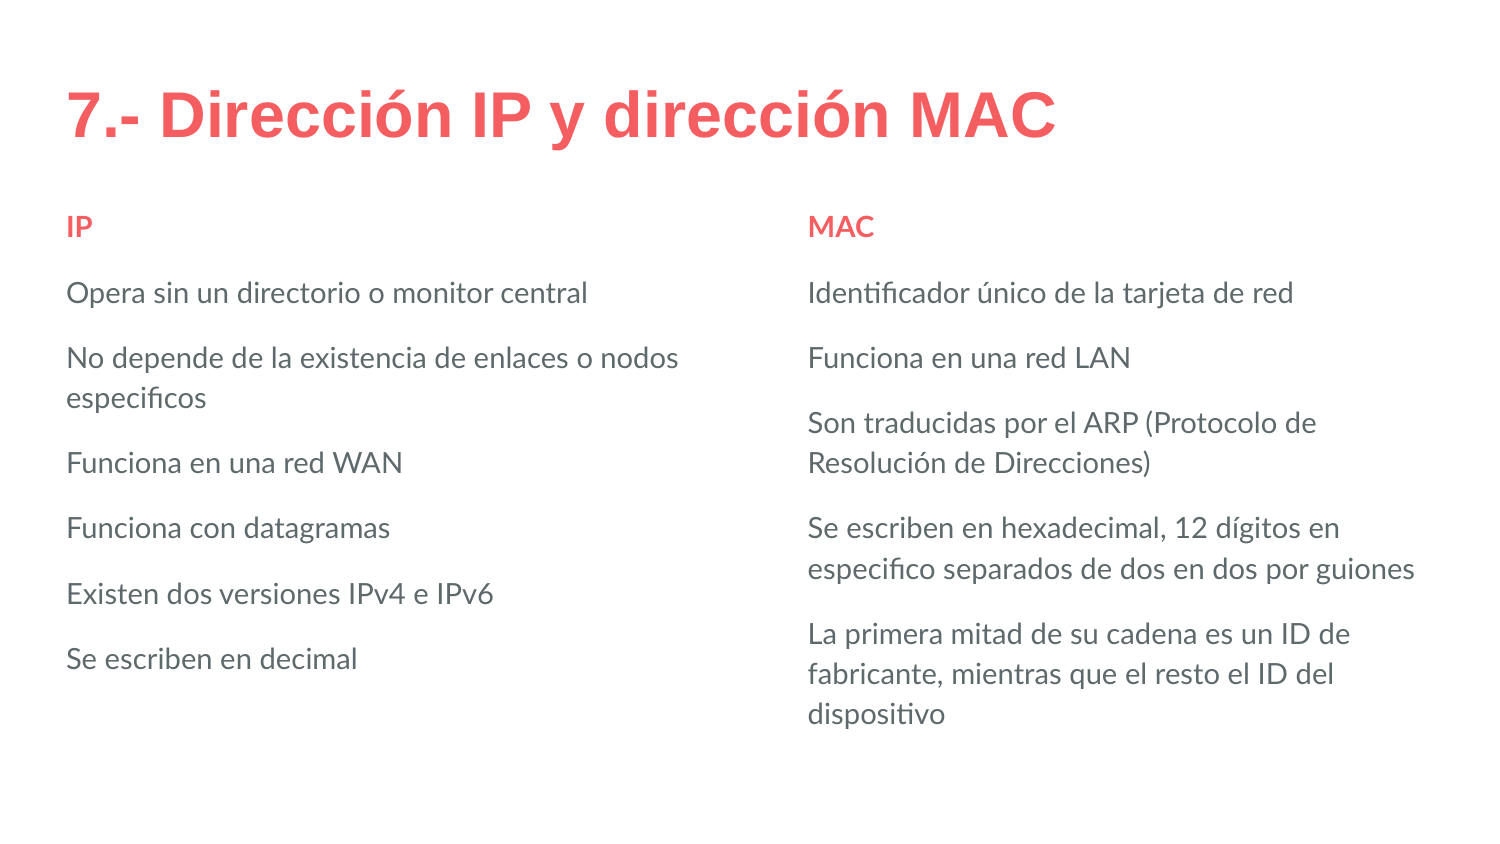

# 7.- Dirección IP y dirección MAC
IP
Opera sin un directorio o monitor central
No depende de la existencia de enlaces o nodos especificos
Funciona en una red WAN
Funciona con datagramas
Existen dos versiones IPv4 e IPv6
Se escriben en decimal
MAC
Identificador único de la tarjeta de red
Funciona en una red LAN
Son traducidas por el ARP (Protocolo de Resolución de Direcciones)
Se escriben en hexadecimal, 12 dígitos en especifico separados de dos en dos por guiones
La primera mitad de su cadena es un ID de fabricante, mientras que el resto el ID del dispositivo